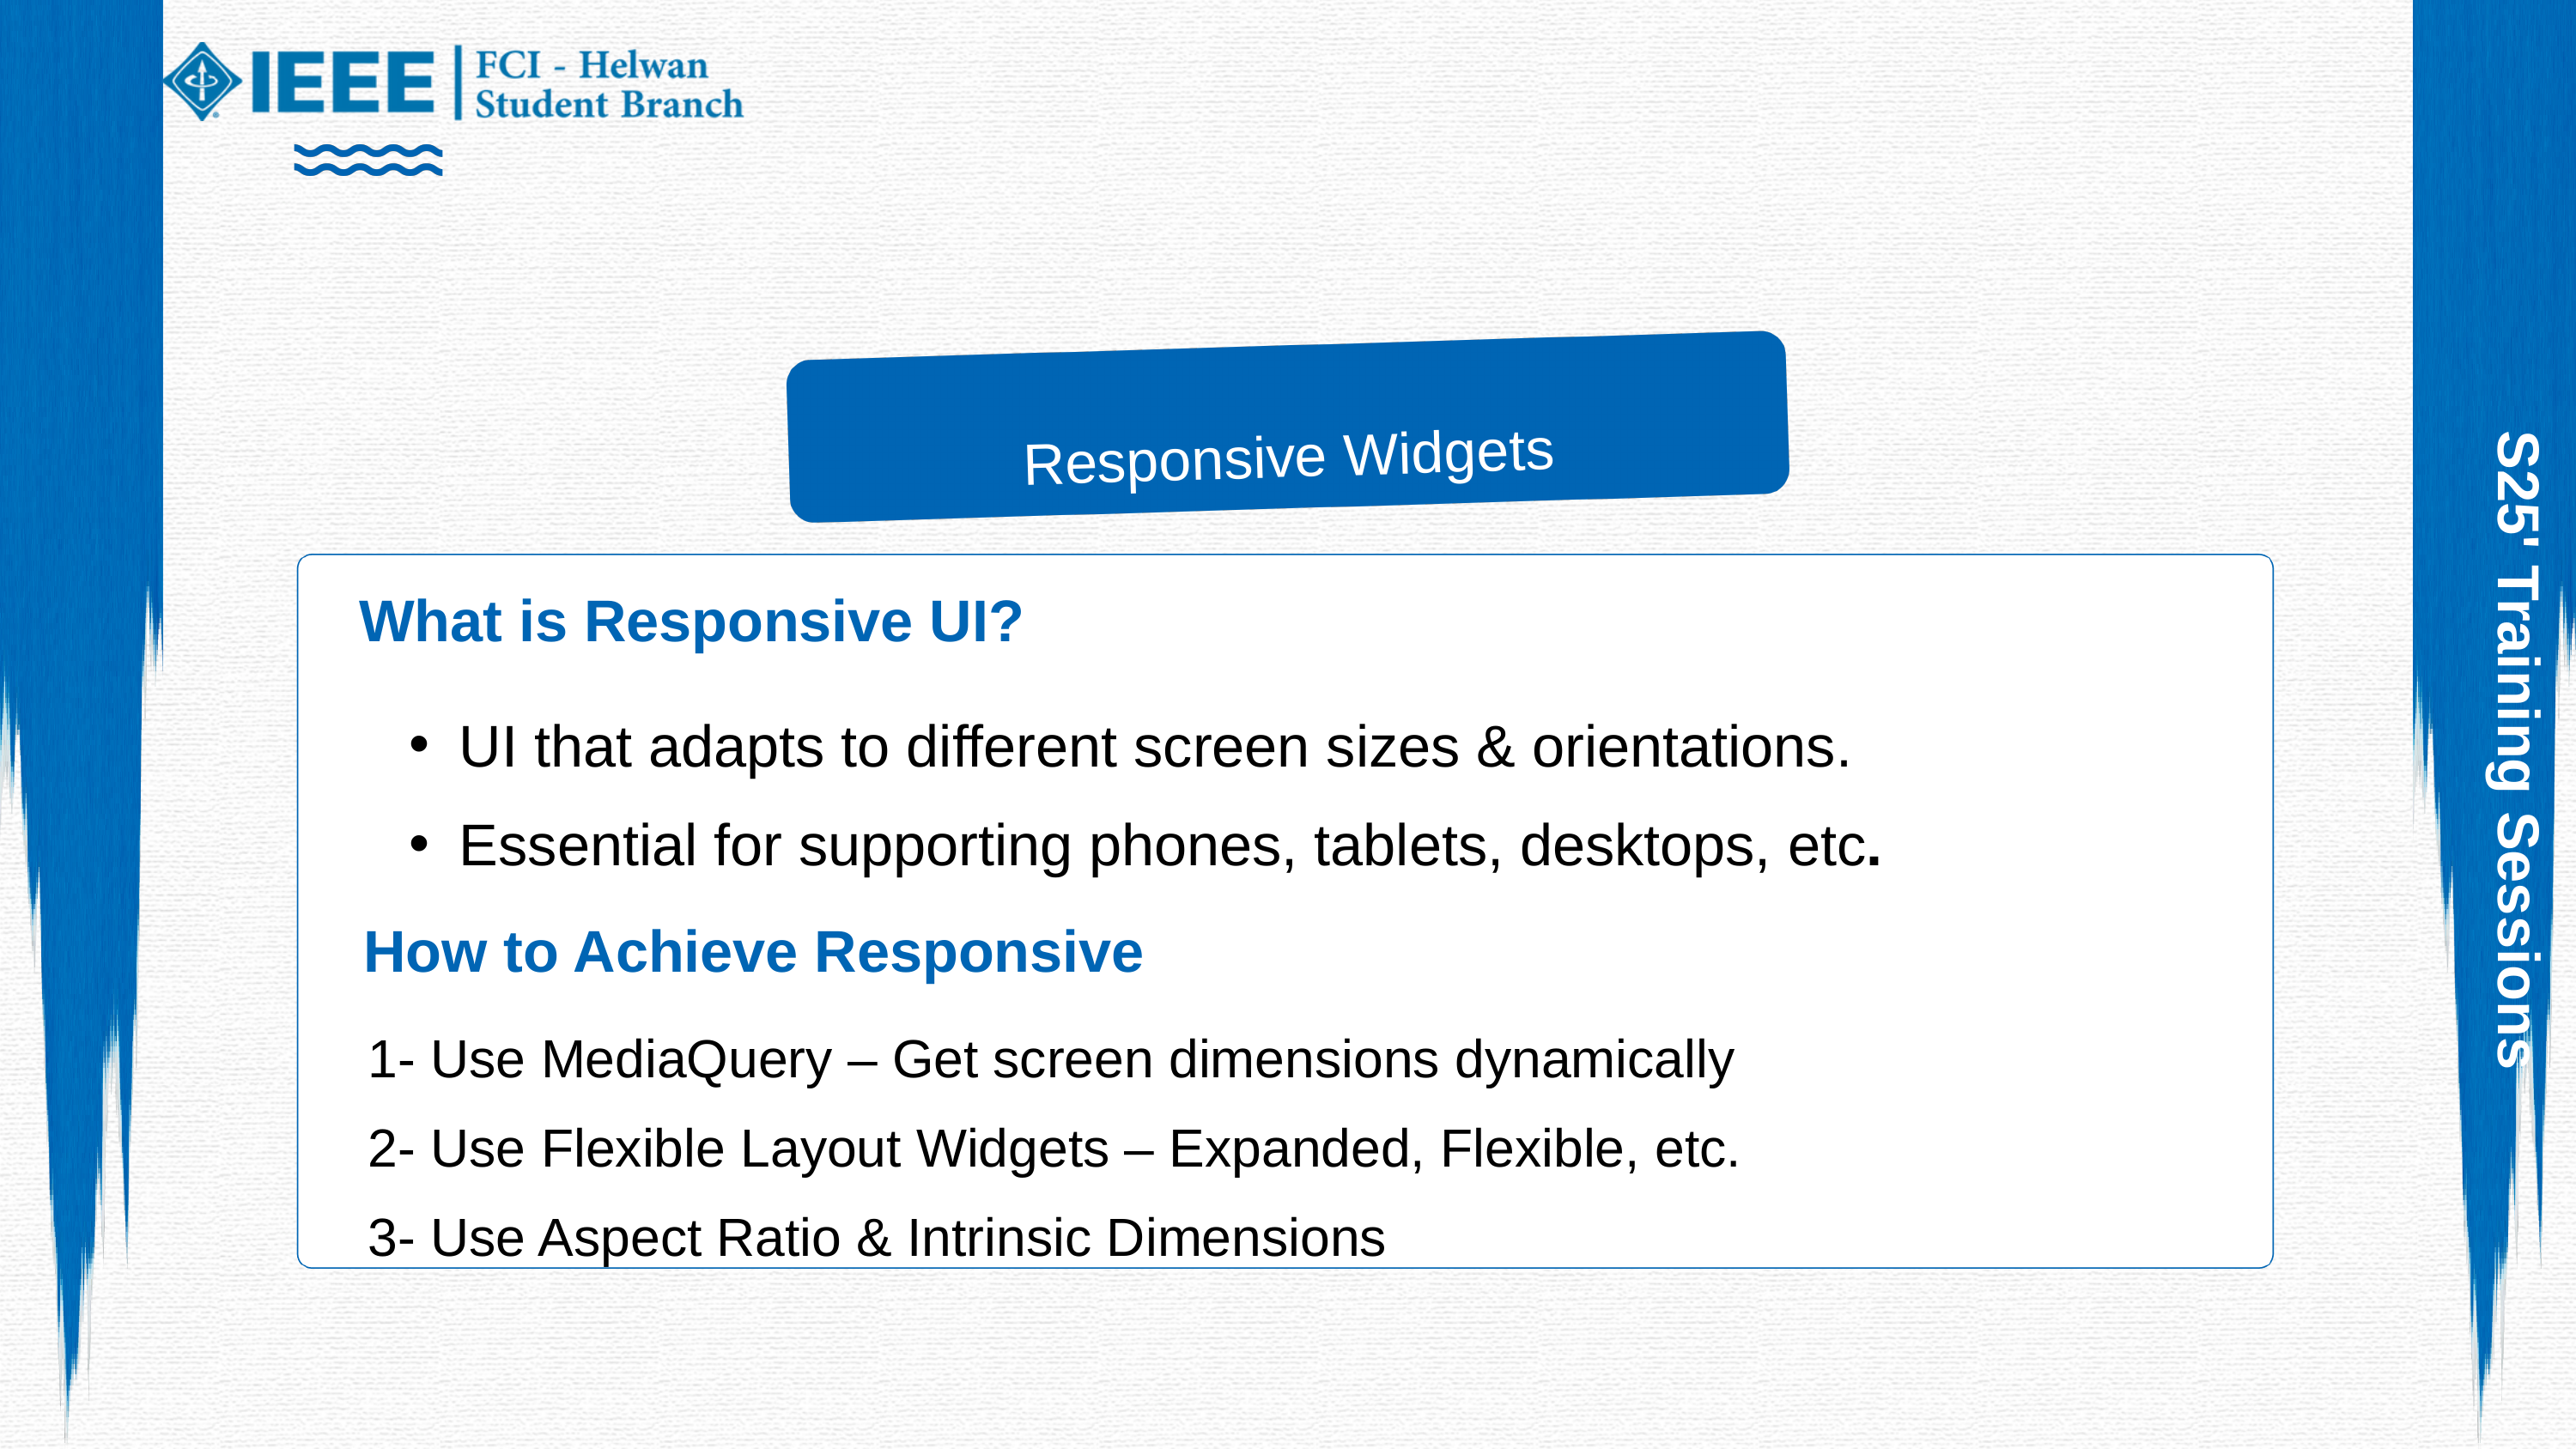

Responsive Widgets

What is Responsive UI?

UI that adapts to different screen sizes & orientations.
Essential for supporting phones, tablets, desktops, etc.

S25' Training Sessions
How to Achieve Responsive
1- Use MediaQuery – Get screen dimensions dynamically
2- Use Flexible Layout Widgets – Expanded, Flexible, etc.
3- Use Aspect Ratio & Intrinsic Dimensions